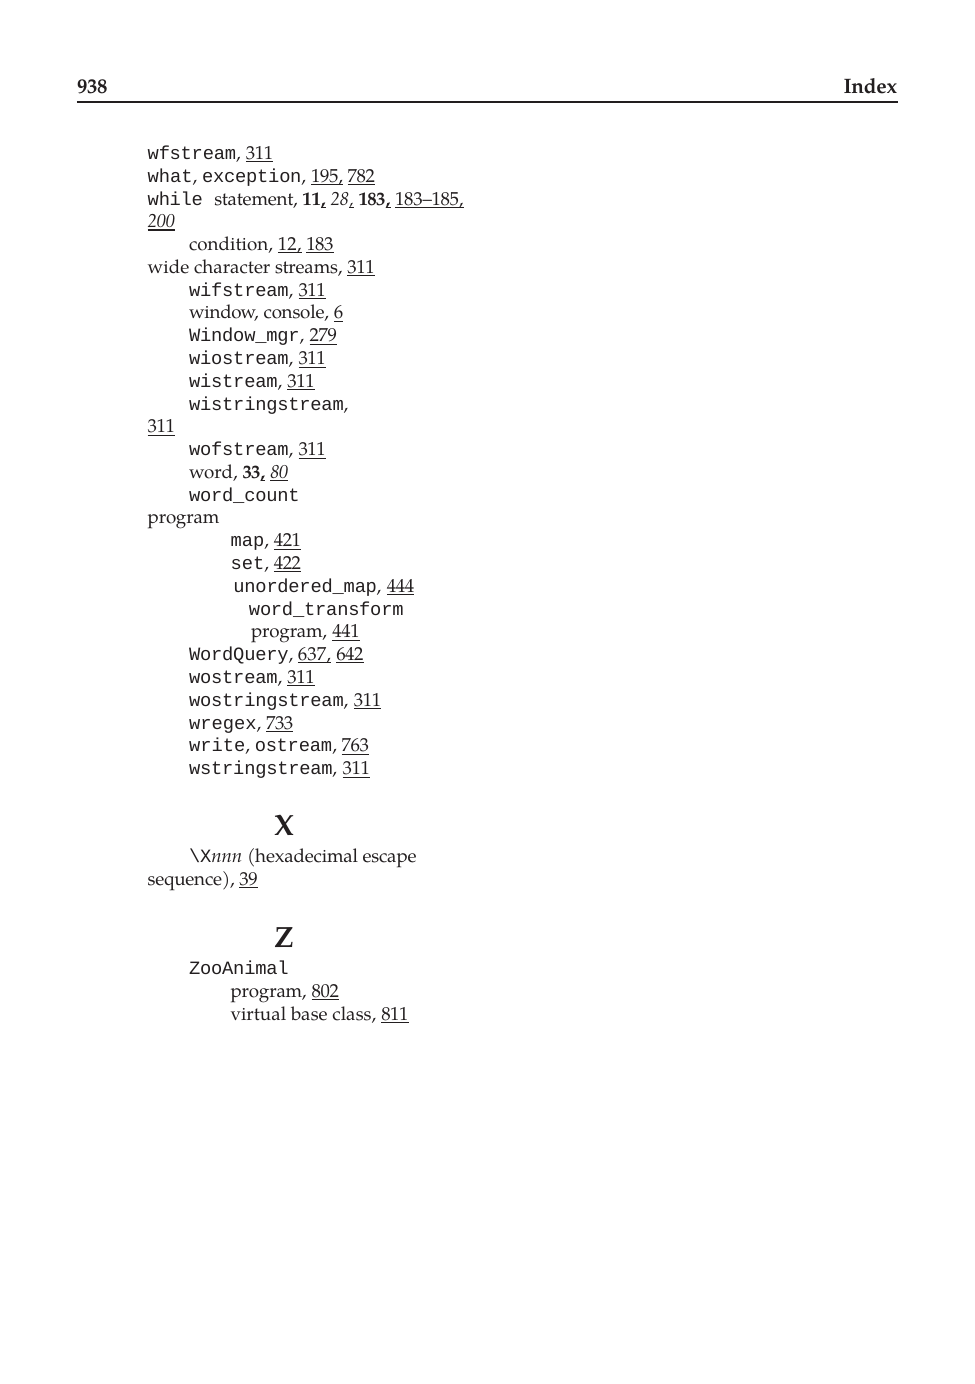

938
Index

wfstream, 311
what, exception, 195, 782
while statement, 11, 28, 183, 183–185, 200
condition, 12, 183 wide character streams, 311
wifstream, 311
window, console, 6
Window_mgr, 279
wiostream, 311
wistream, 311
wistringstream, 311
wofstream, 311
word, 33, 80
word_count program
map, 421
set, 422
unordered_map, 444
word_transform program, 441
WordQuery, 637, 642
wostream, 311
wostringstream, 311
wregex, 733
write, ostream, 763
wstringstream, 311

X
\Xnnn (hexadecimal escape sequence), 39

Z
ZooAnimal
program, 802
virtual base class, 811